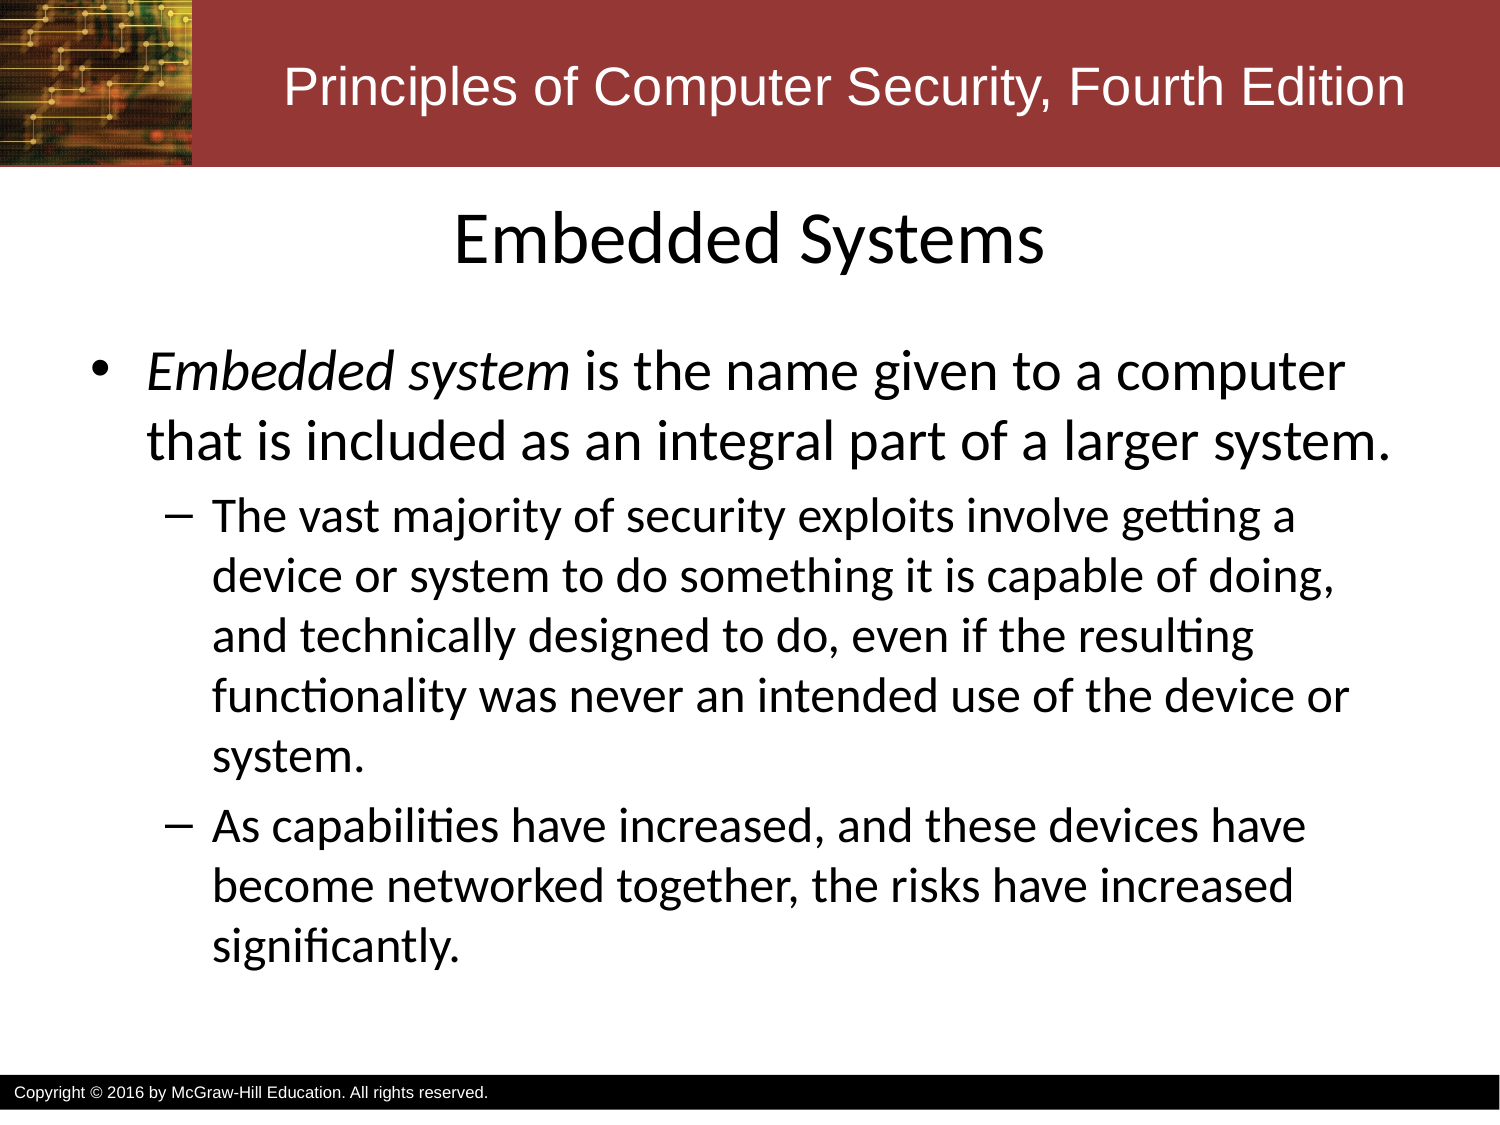

# Embedded Systems
Embedded system is the name given to a computer that is included as an integral part of a larger system.
The vast majority of security exploits involve getting a device or system to do something it is capable of doing, and technically designed to do, even if the resulting functionality was never an intended use of the device or system.
As capabilities have increased, and these devices have become networked together, the risks have increased significantly.